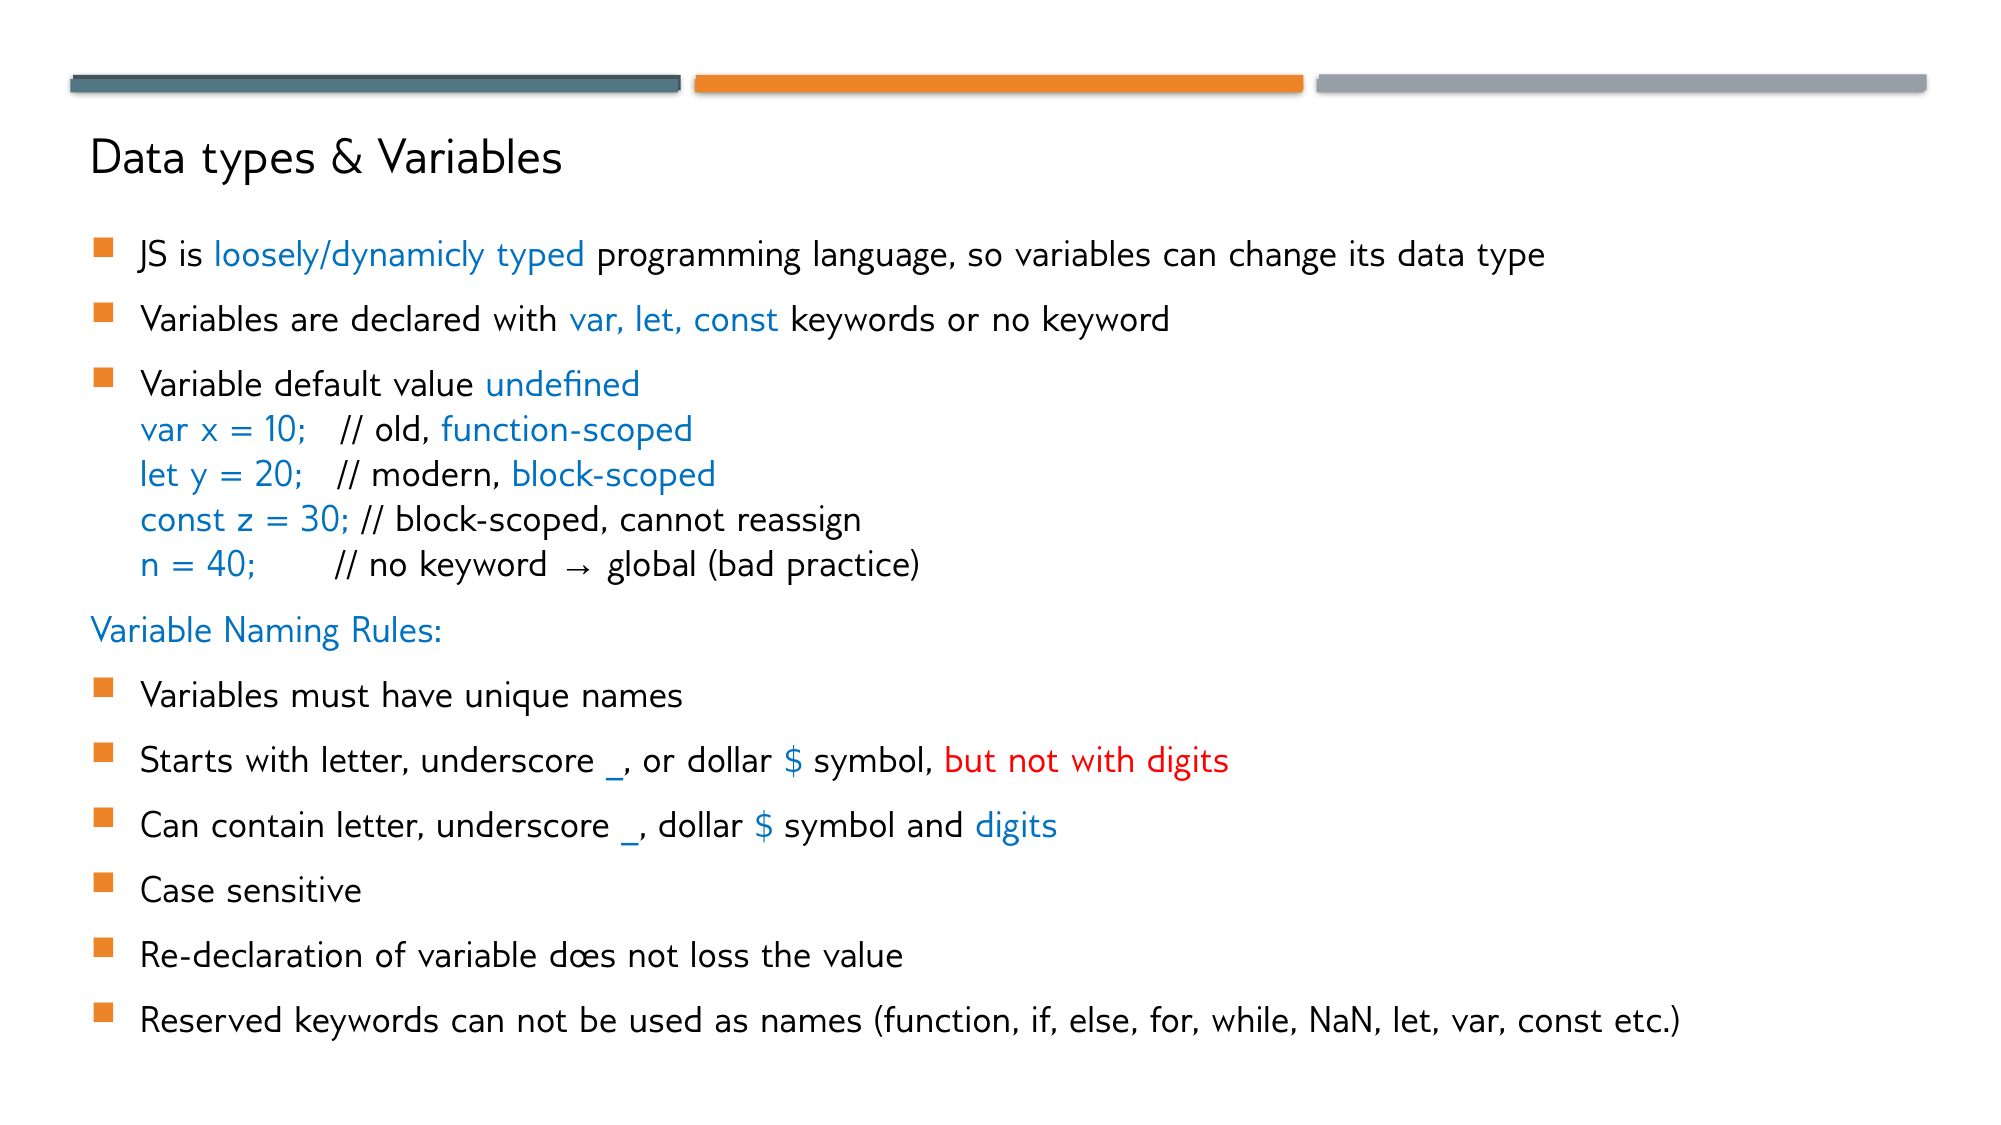

# Data types & Variables
JS is loosely/dynamicly typed programming language, so variables can change its data type
Variables are declared with var, let, const keywords or no keyword
Variable default value undefined
var x = 10;   // old, function-scoped
let y = 20;   // modern, block-scoped
const z = 30; // block-scoped, cannot reassign
n = 40;       // no keyword → global (bad practice)
Variable Naming Rules:
Variables must have unique names
Starts with letter, underscore _, or dollar $ symbol, but not with digits
Can contain letter, underscore _, dollar $ symbol and digits
Case sensitive
Re-declaration of variable does not loss the value
Reserved keywords can not be used as names (function, if, else, for, while, NaN, let, var, const etc.)